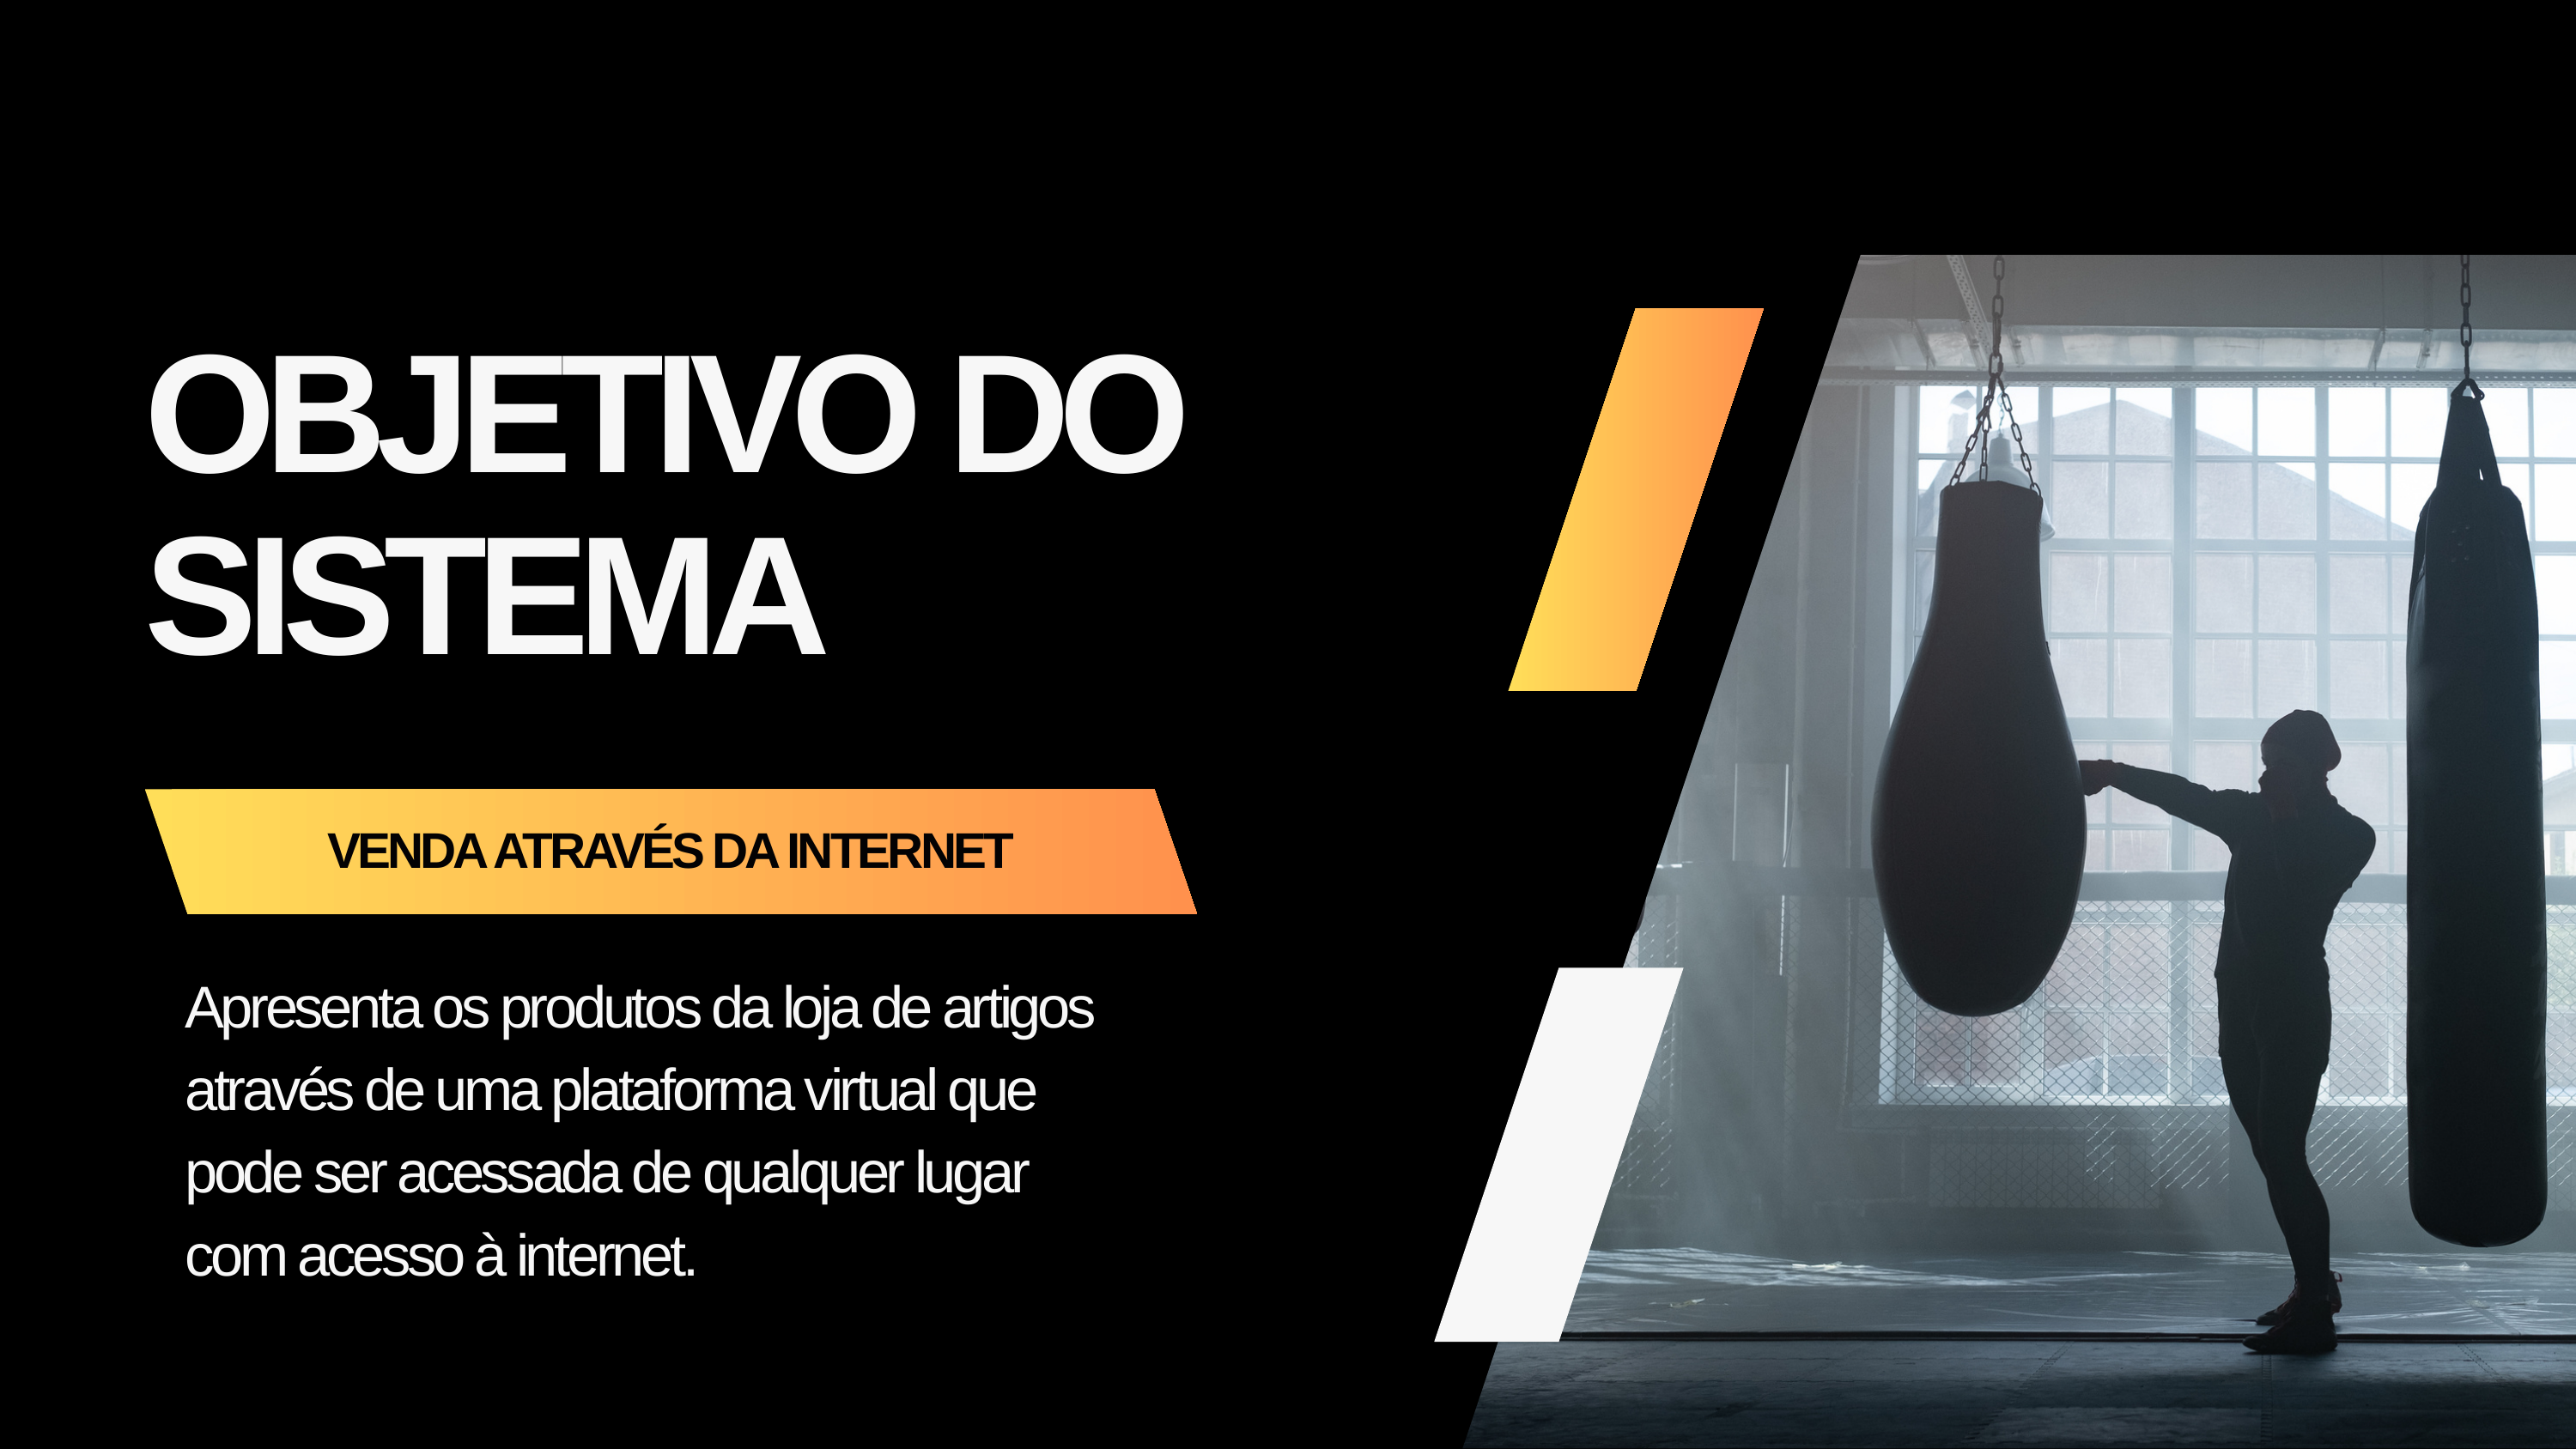

OBJETIVO DO SISTEMA

VENDA ATRAVÉS DA INTERNET
Apresenta os produtos da loja de artigos através de uma plataforma virtual que pode ser acessada de qualquer lugar com acesso à internet.